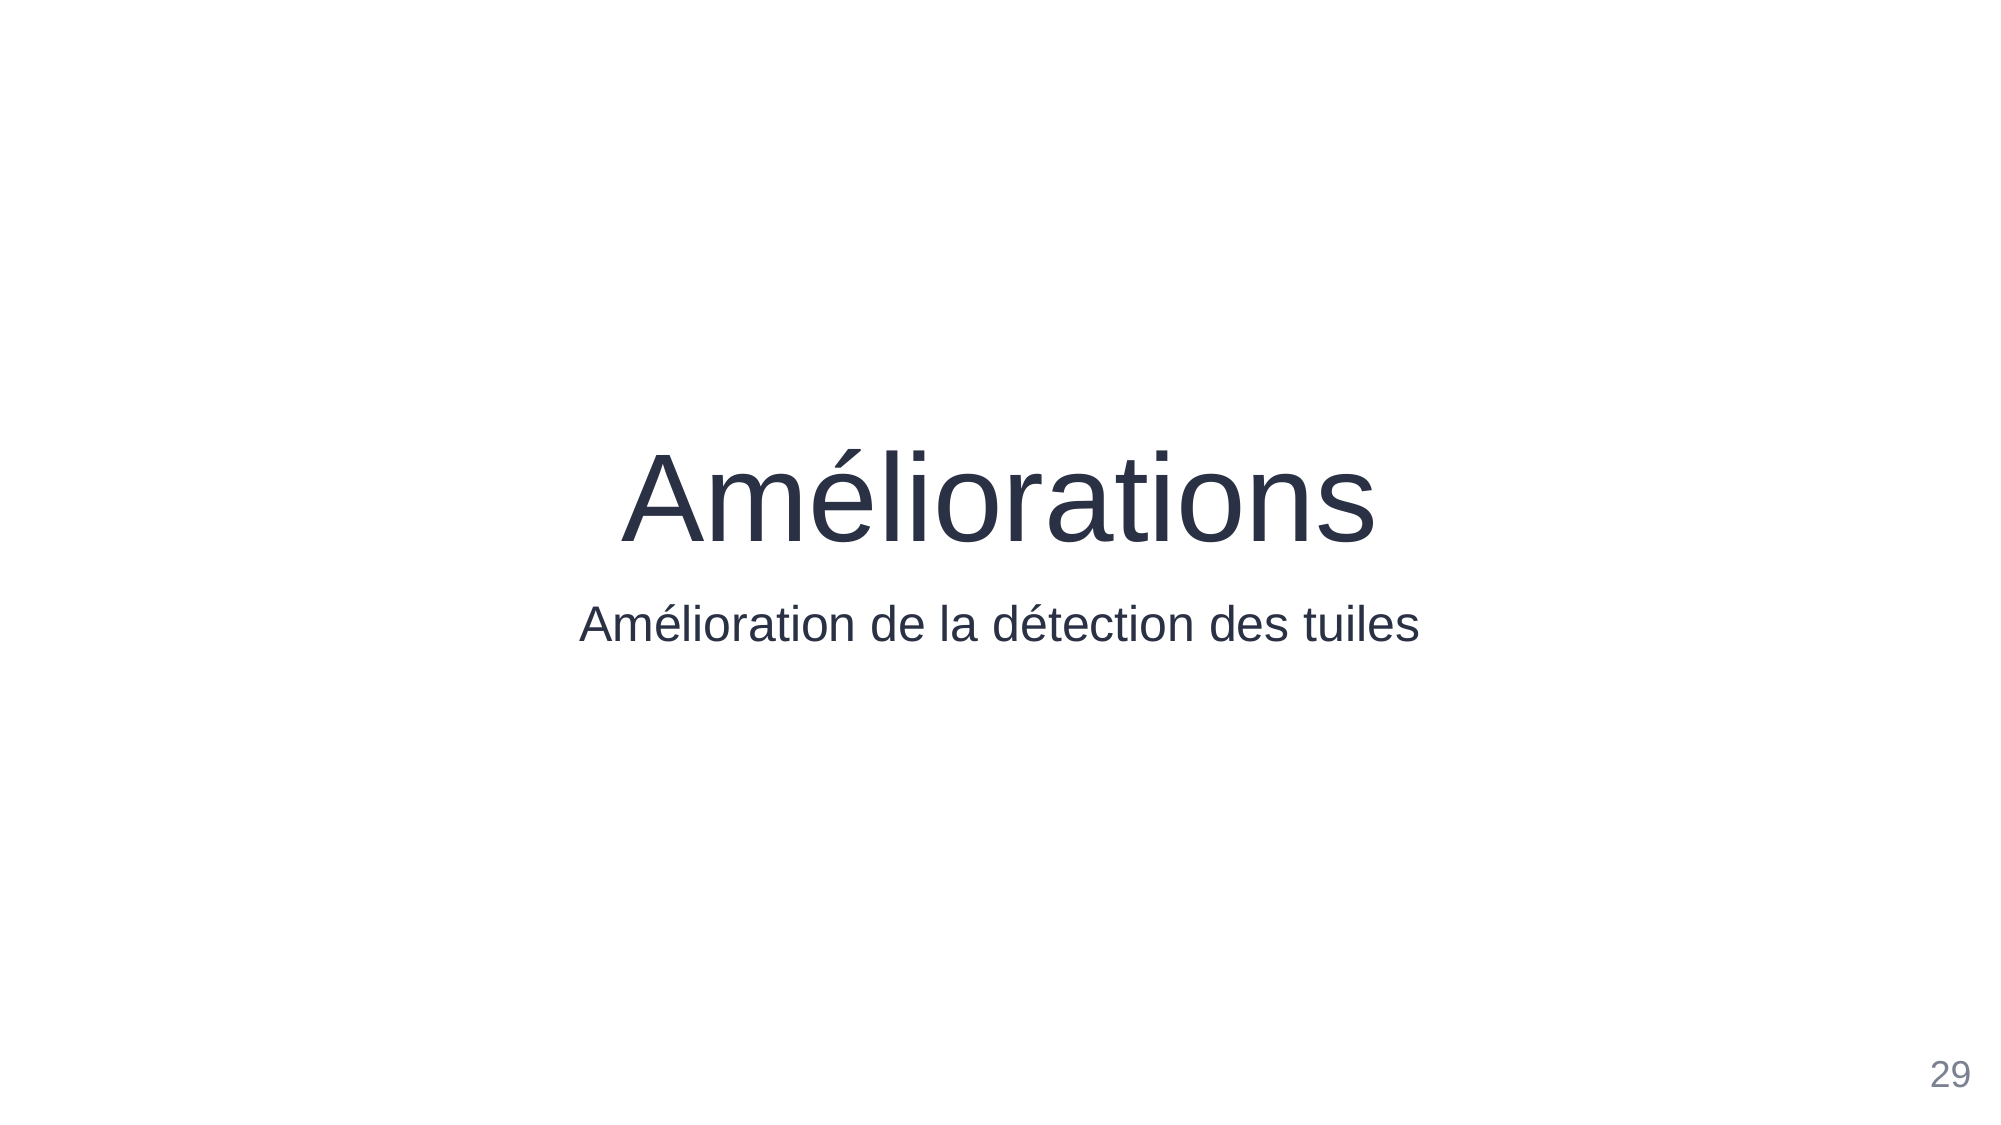

# Améliorations
Amélioration de la détection des tuiles
29